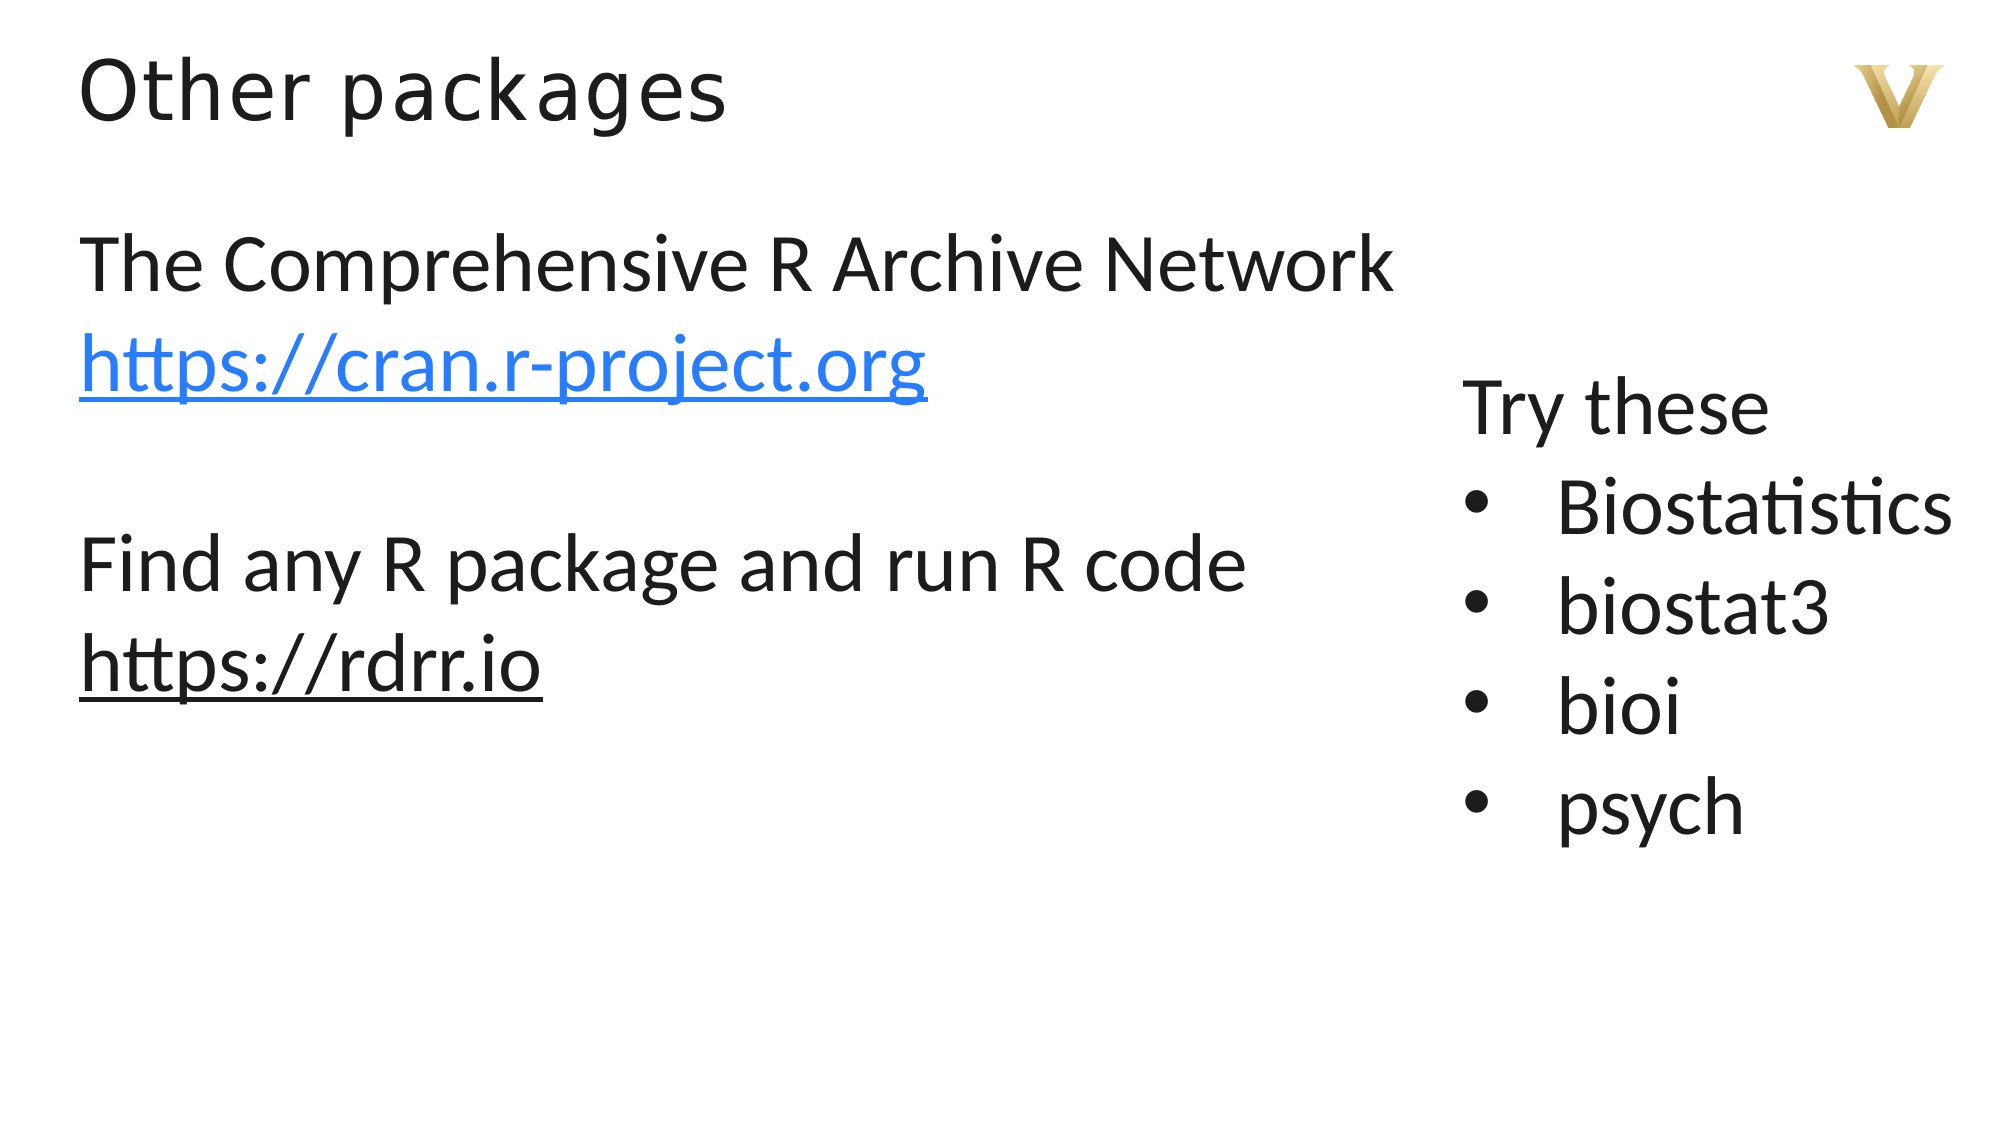

Other packages
The Comprehensive R Archive Network
https://cran.r-project.org

Find any R package and run R code
https://rdrr.io
Try these
Biostatistics
biostat3
bioi
psych